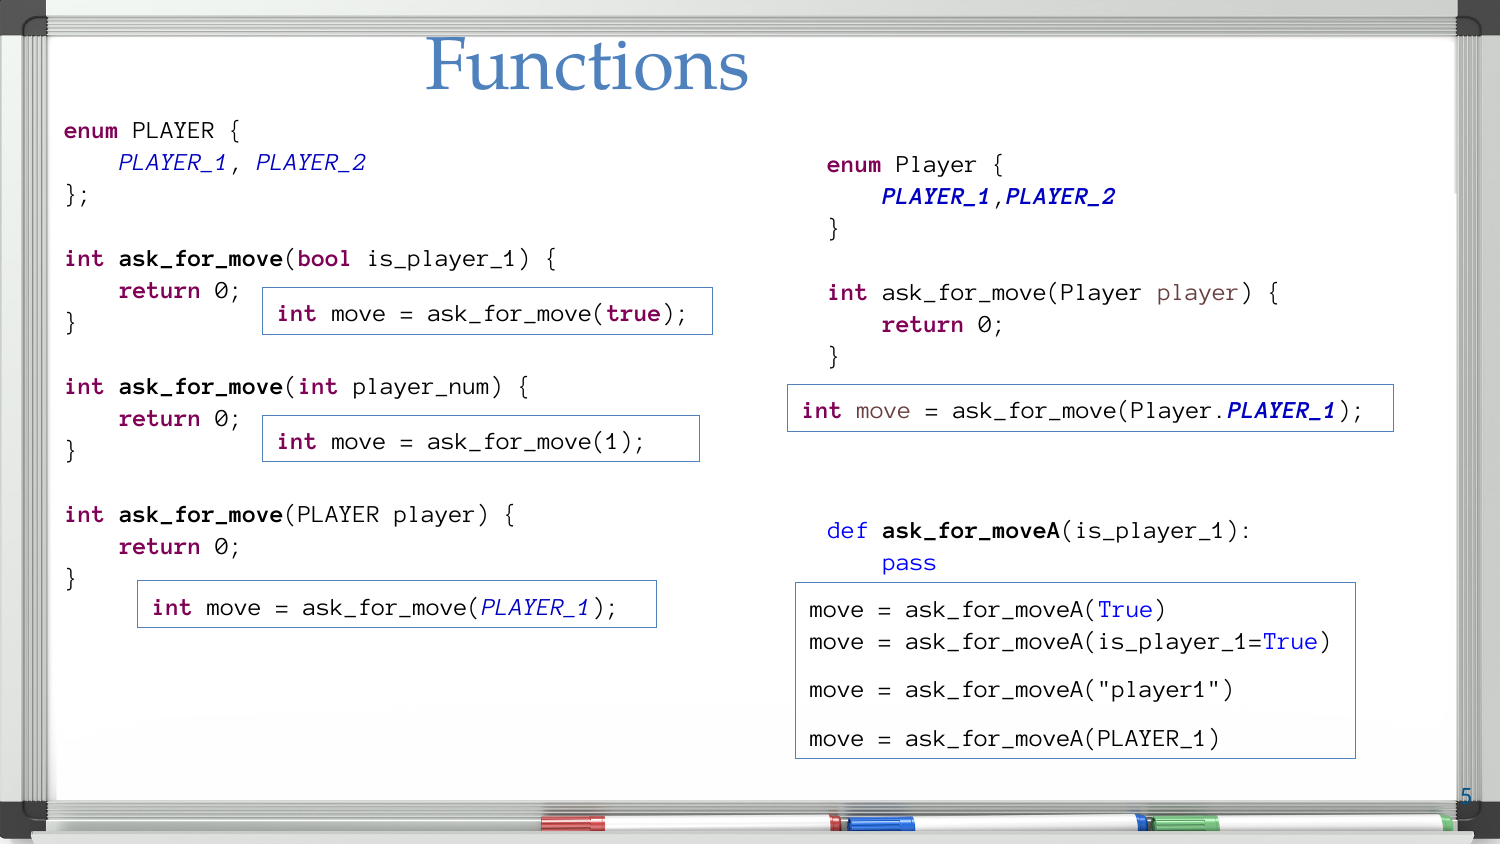

# Functions
enum PLAYER {
    PLAYER_1, PLAYER_2
};

int ask_for_move(bool is_player_1) {
    return 0;
}

int ask_for_move(int player_num) {
    return 0;
}

int ask_for_move(PLAYER player) {
    return 0;
}
enum Player {
    PLAYER_1,PLAYER_2
}

int ask_for_move(Player player) {
    return 0;
}

int move = ask_for_move(true);
int move = ask_for_move(Player.PLAYER_1);
int move = ask_for_move(1);
def ask_for_moveA(is_player_1):
    pass
int move = ask_for_move(PLAYER_1);
move = ask_for_moveA(True)
move = ask_for_moveA(is_player_1=True)
move = ask_for_moveA("player1")
move = ask_for_moveA(PLAYER_1)
5